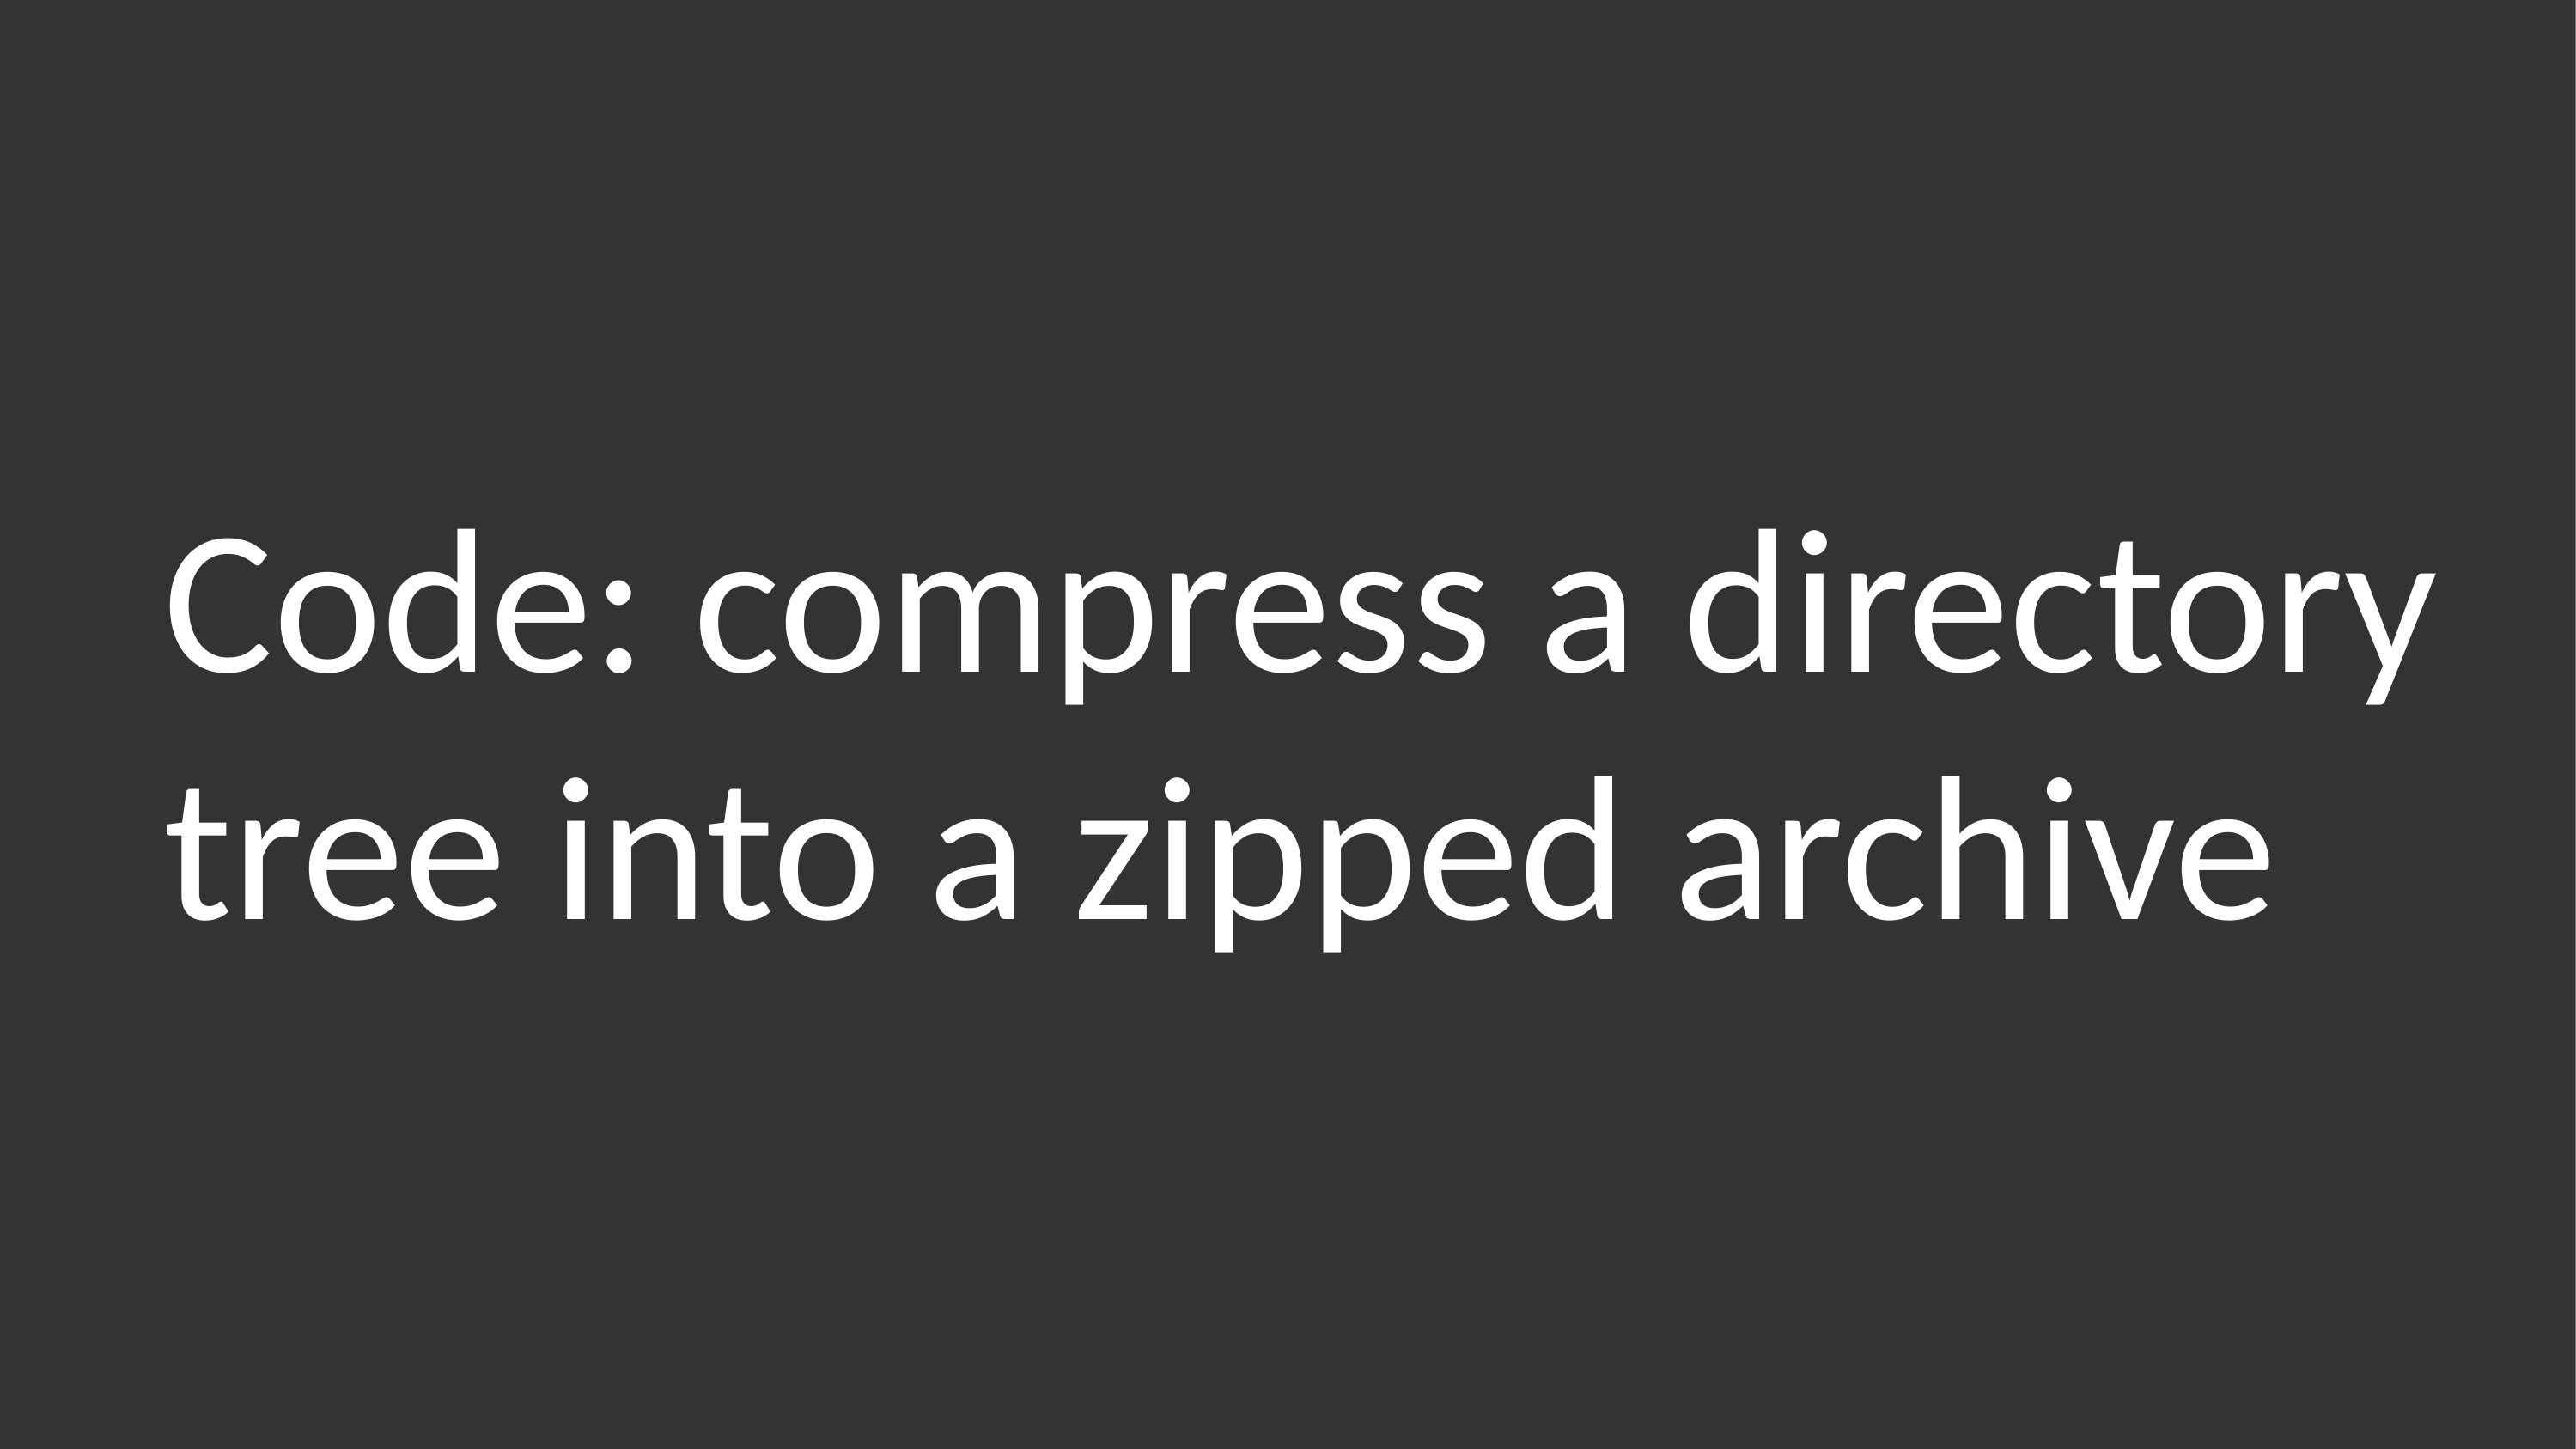

# Code: compress a directory tree into a zipped archive